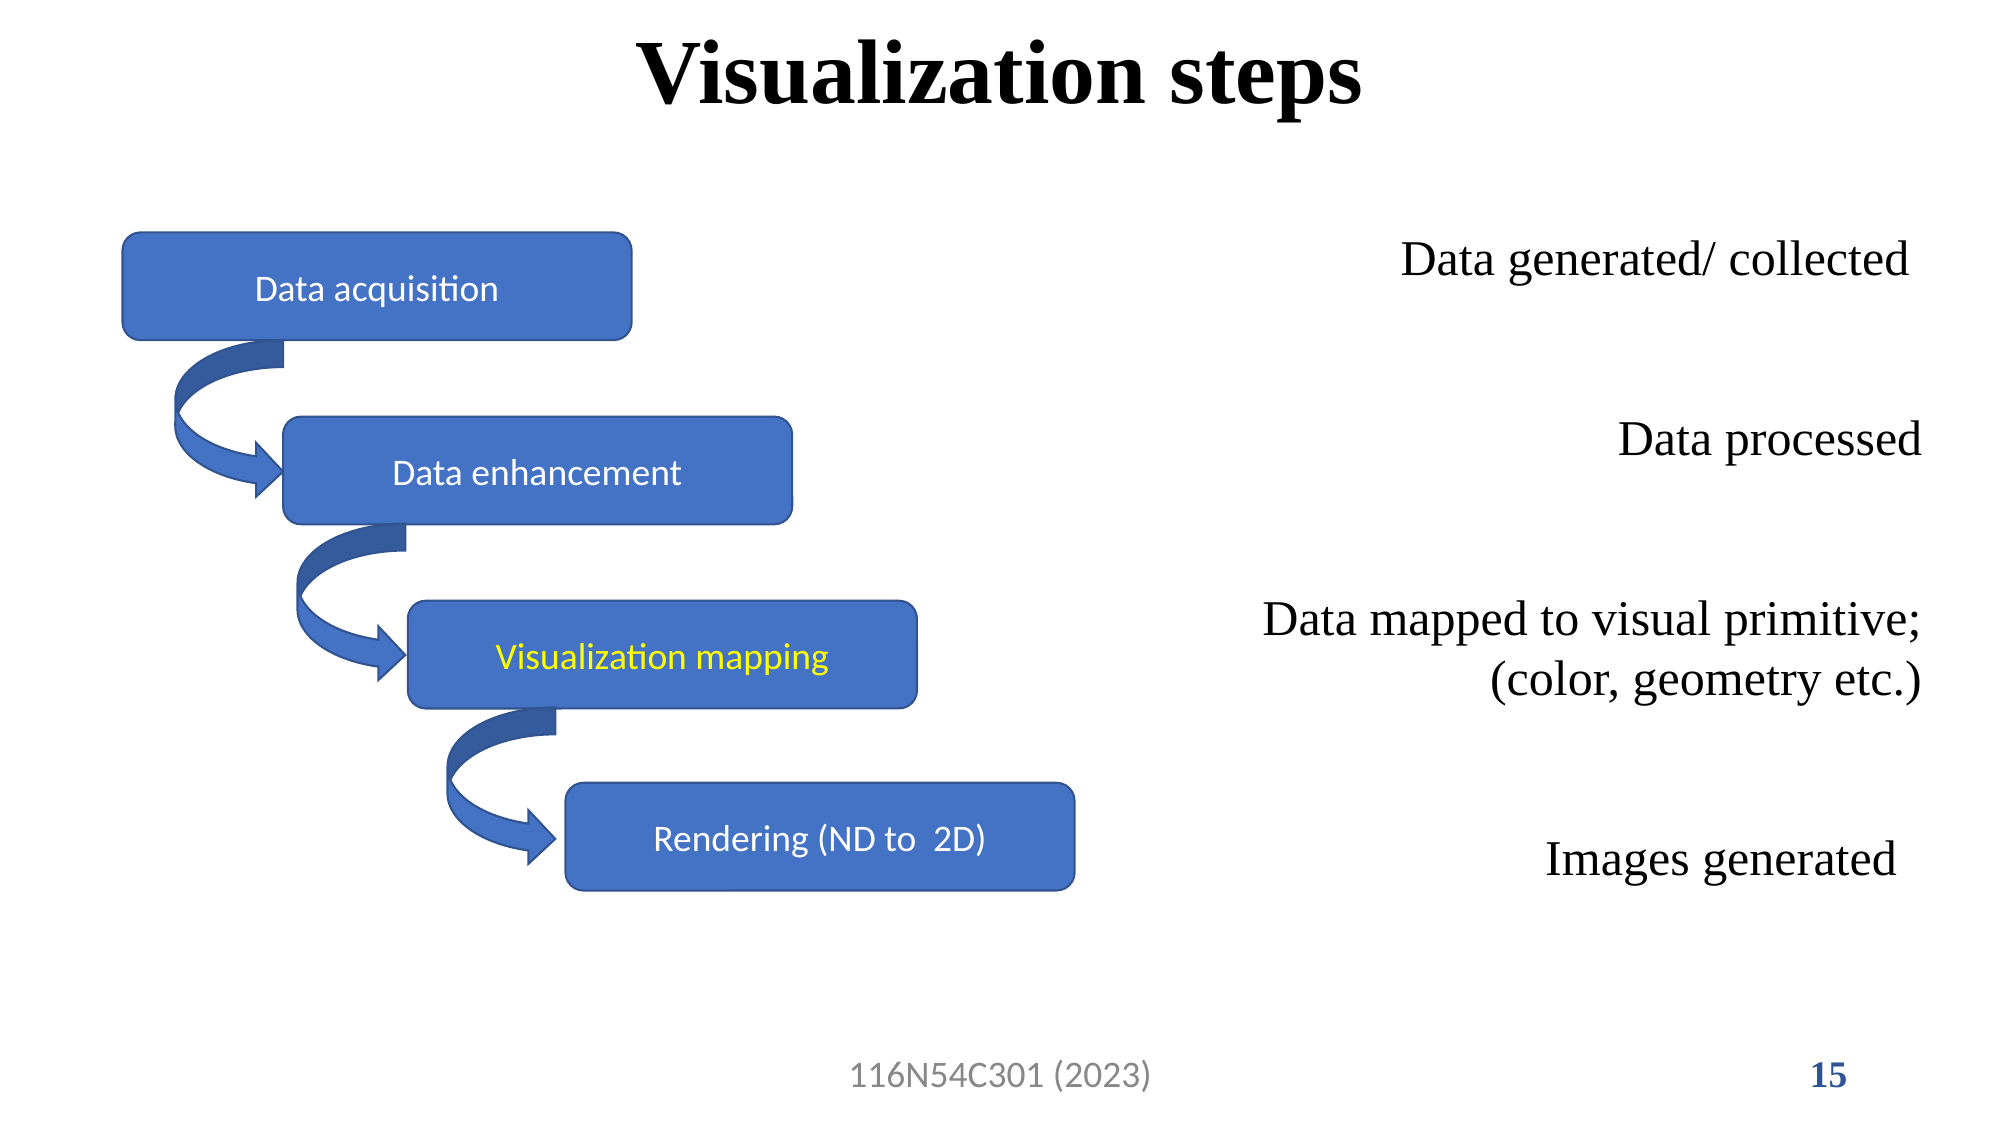

# Visualization steps
Data generated/ collected

Data processed

Data mapped to visual primitive; (color, geometry etc.)

Images generated
Data acquisition

Data enhancement

Visualization mapping

Rendering (ND to  2D)
116N54C301 (2023)
15